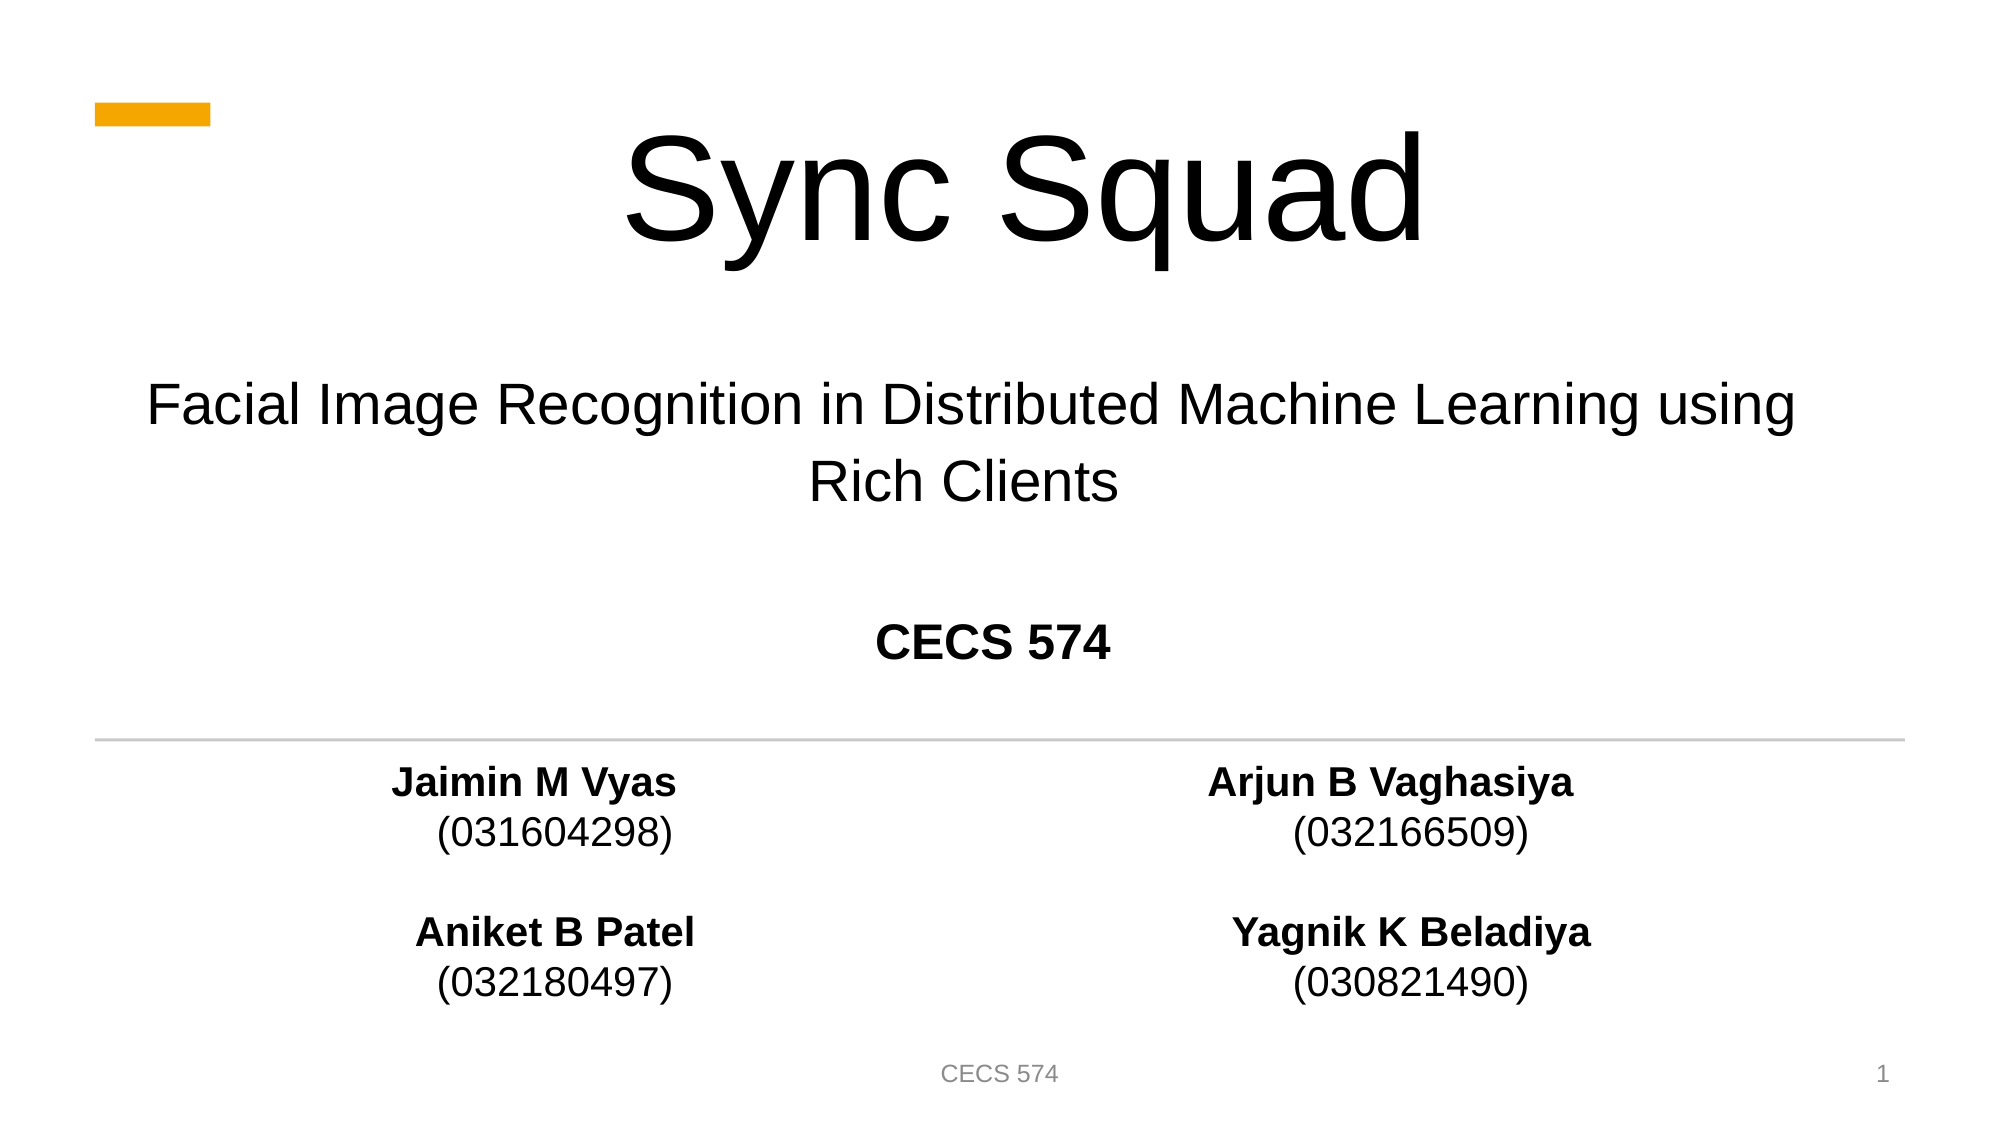

# Sync Squad
Facial Image Recognition in Distributed Machine Learning using Rich Clients
CECS 574
Arjun B Vaghasiya
(032166509)

Yagnik K Beladiya
(030821490)
Jaimin M Vyas
(031604298)

Aniket B Patel
(032180497)
CECS 574
1